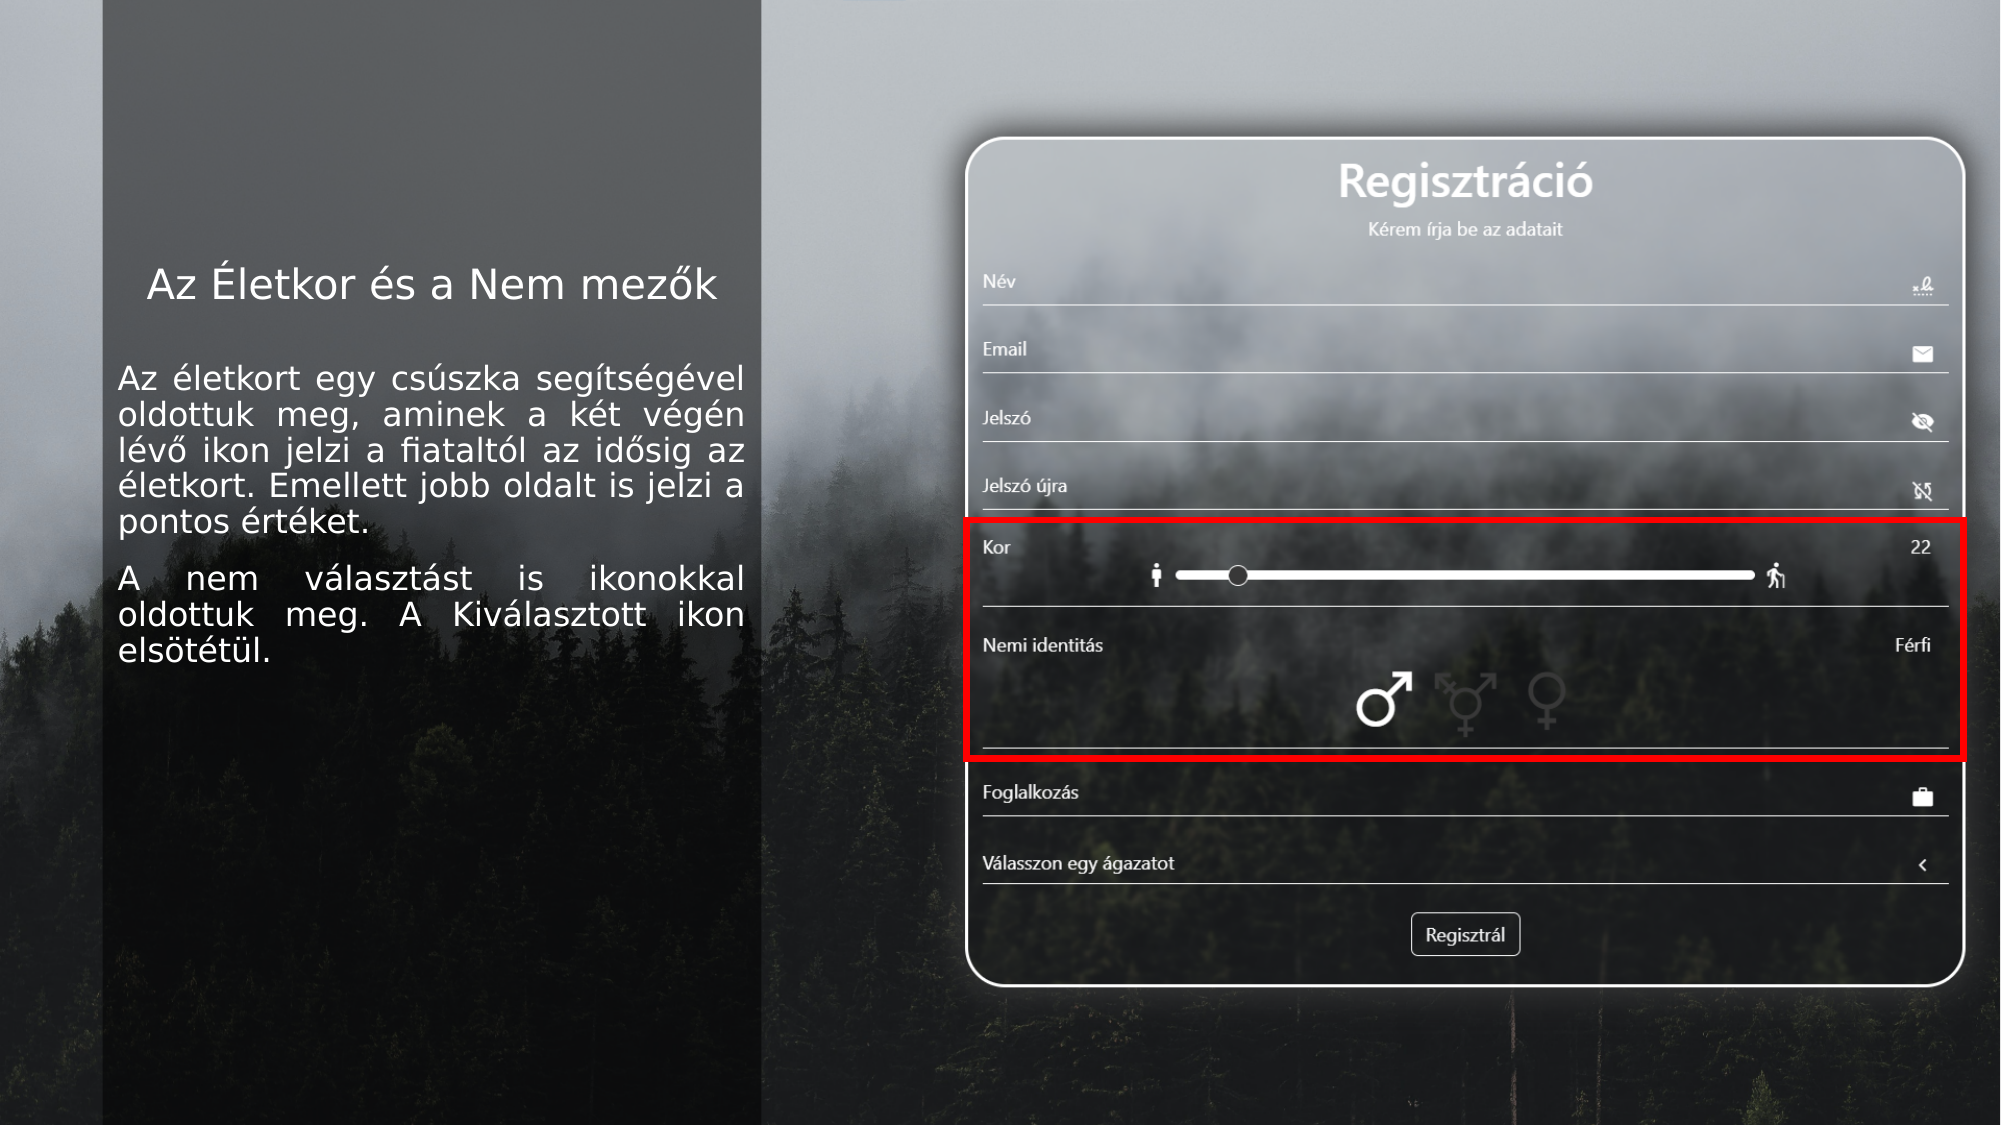

# Az Életkor és a Nem mezők
Az életkort egy csúszka segítségével oldottuk meg, aminek a két végén lévő ikon jelzi a fiataltól az idősig az életkort. Emellett jobb oldalt is jelzi a pontos értéket.
A nem választást is ikonokkal oldottuk meg. A Kiválasztott ikon elsötétül.